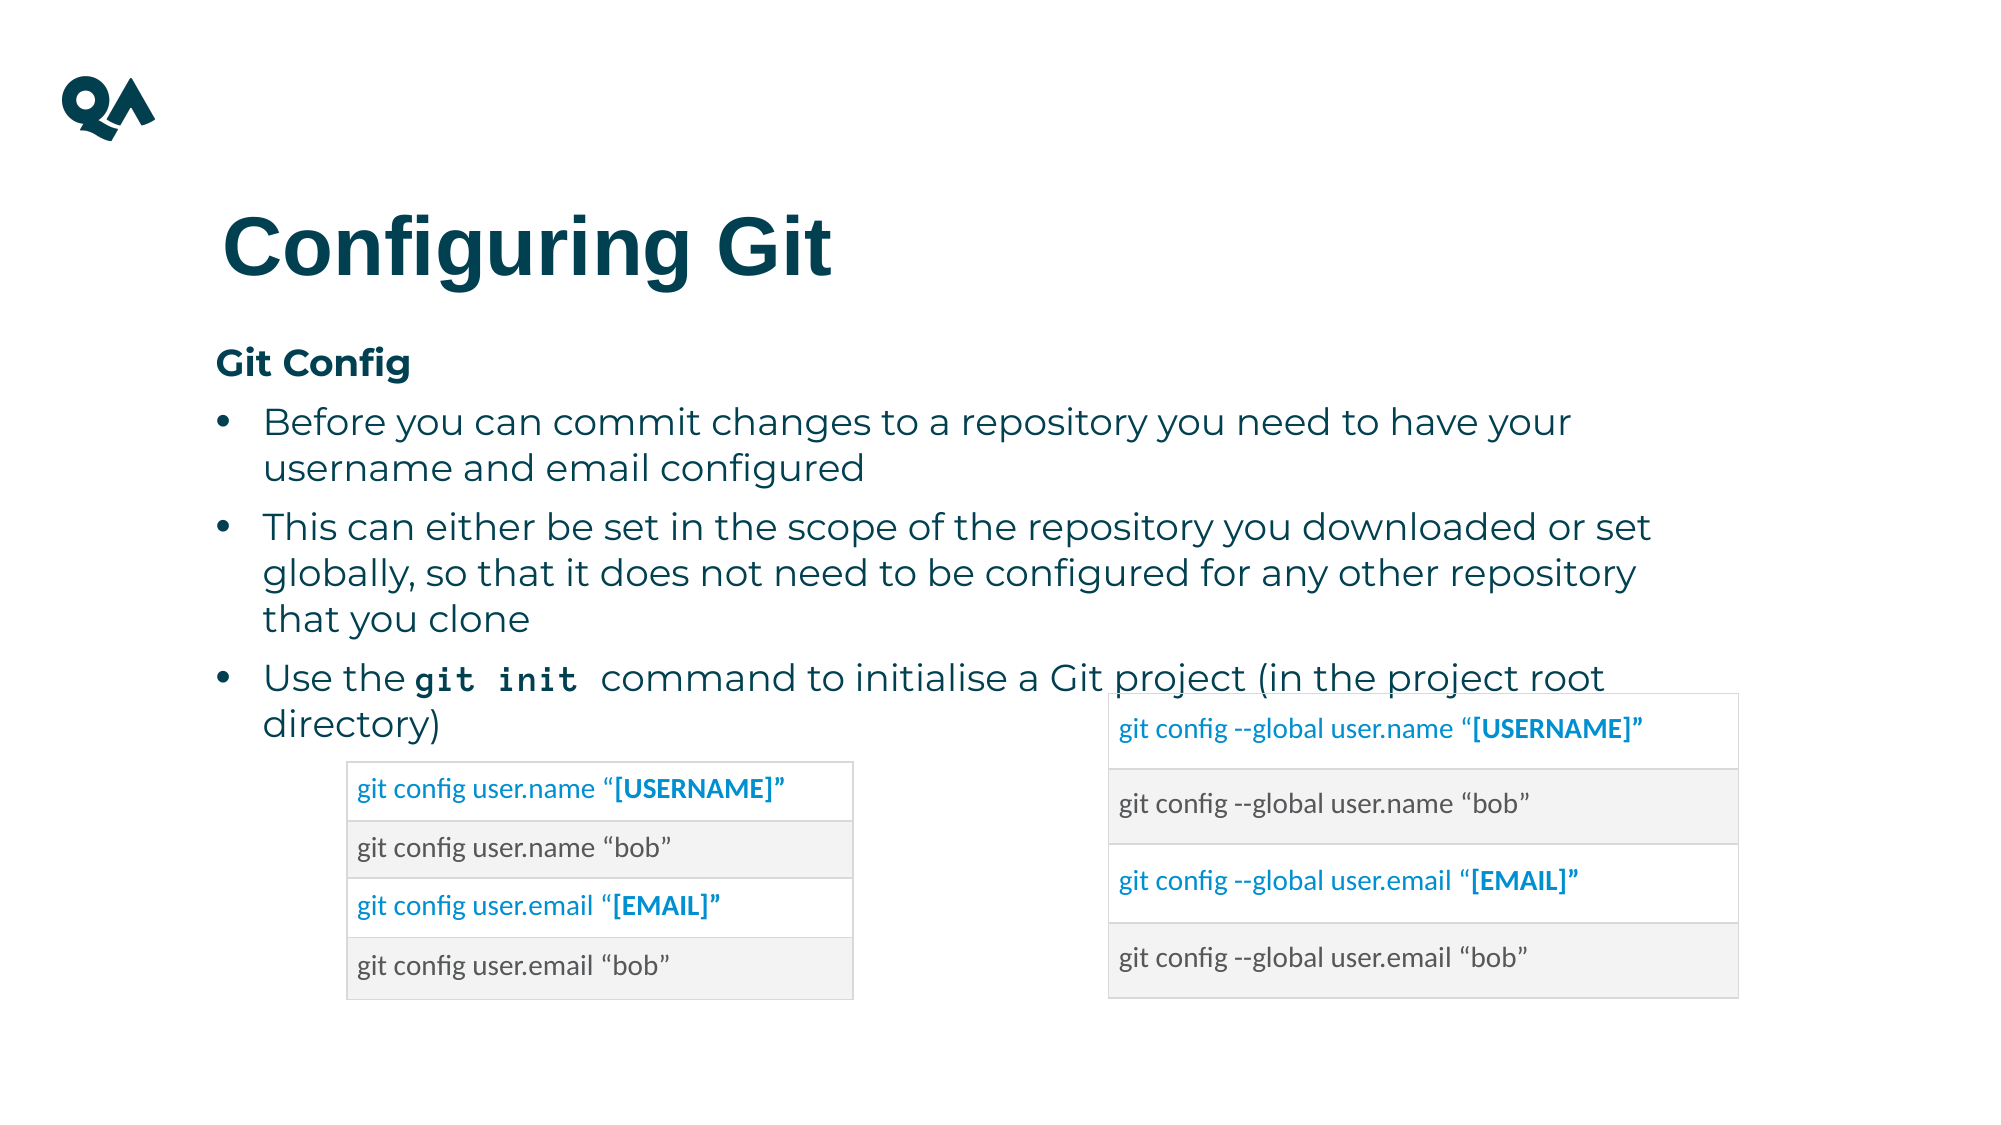

Configuring Git
Git Config
Before you can commit changes to a repository you need to have your username and email configured
This can either be set in the scope of the repository you downloaded or set globally, so that it does not need to be configured for any other repository that you clone
Use the git init command to initialise a Git project (in the project root directory)

| git config --global user.name “[USERNAME]” |
| --- |
| git config --global user.name “bob” |
| git config --global user.email “[EMAIL]” |
| git config --global user.email “bob” |
| git config user.name “[USERNAME]” |
| --- |
| git config user.name “bob” |
| git config user.email “[EMAIL]” |
| git config user.email “bob” |